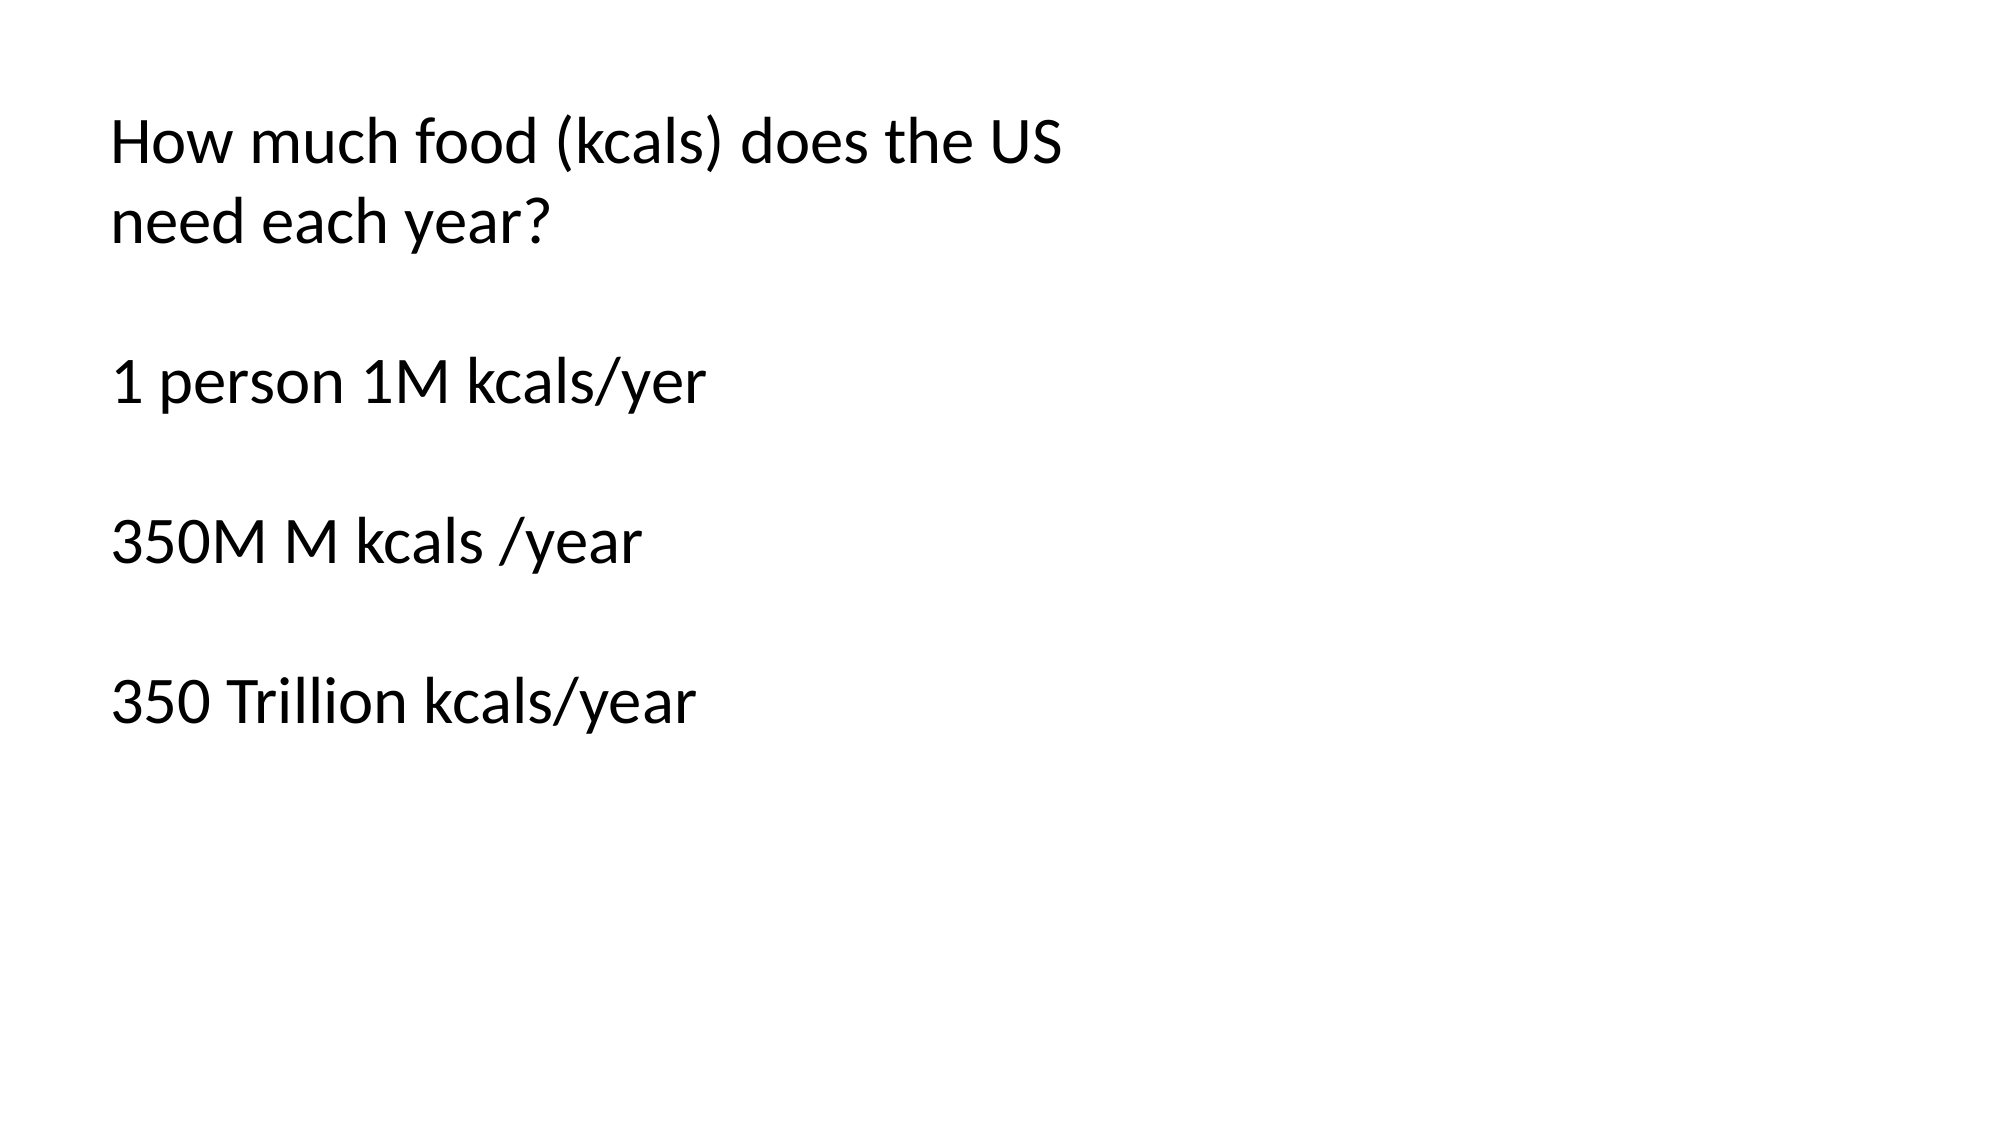

How much food (kcals) does the US need each year?

1 person 1M kcals/yer

350M M kcals /year

350 Trillion kcals/year